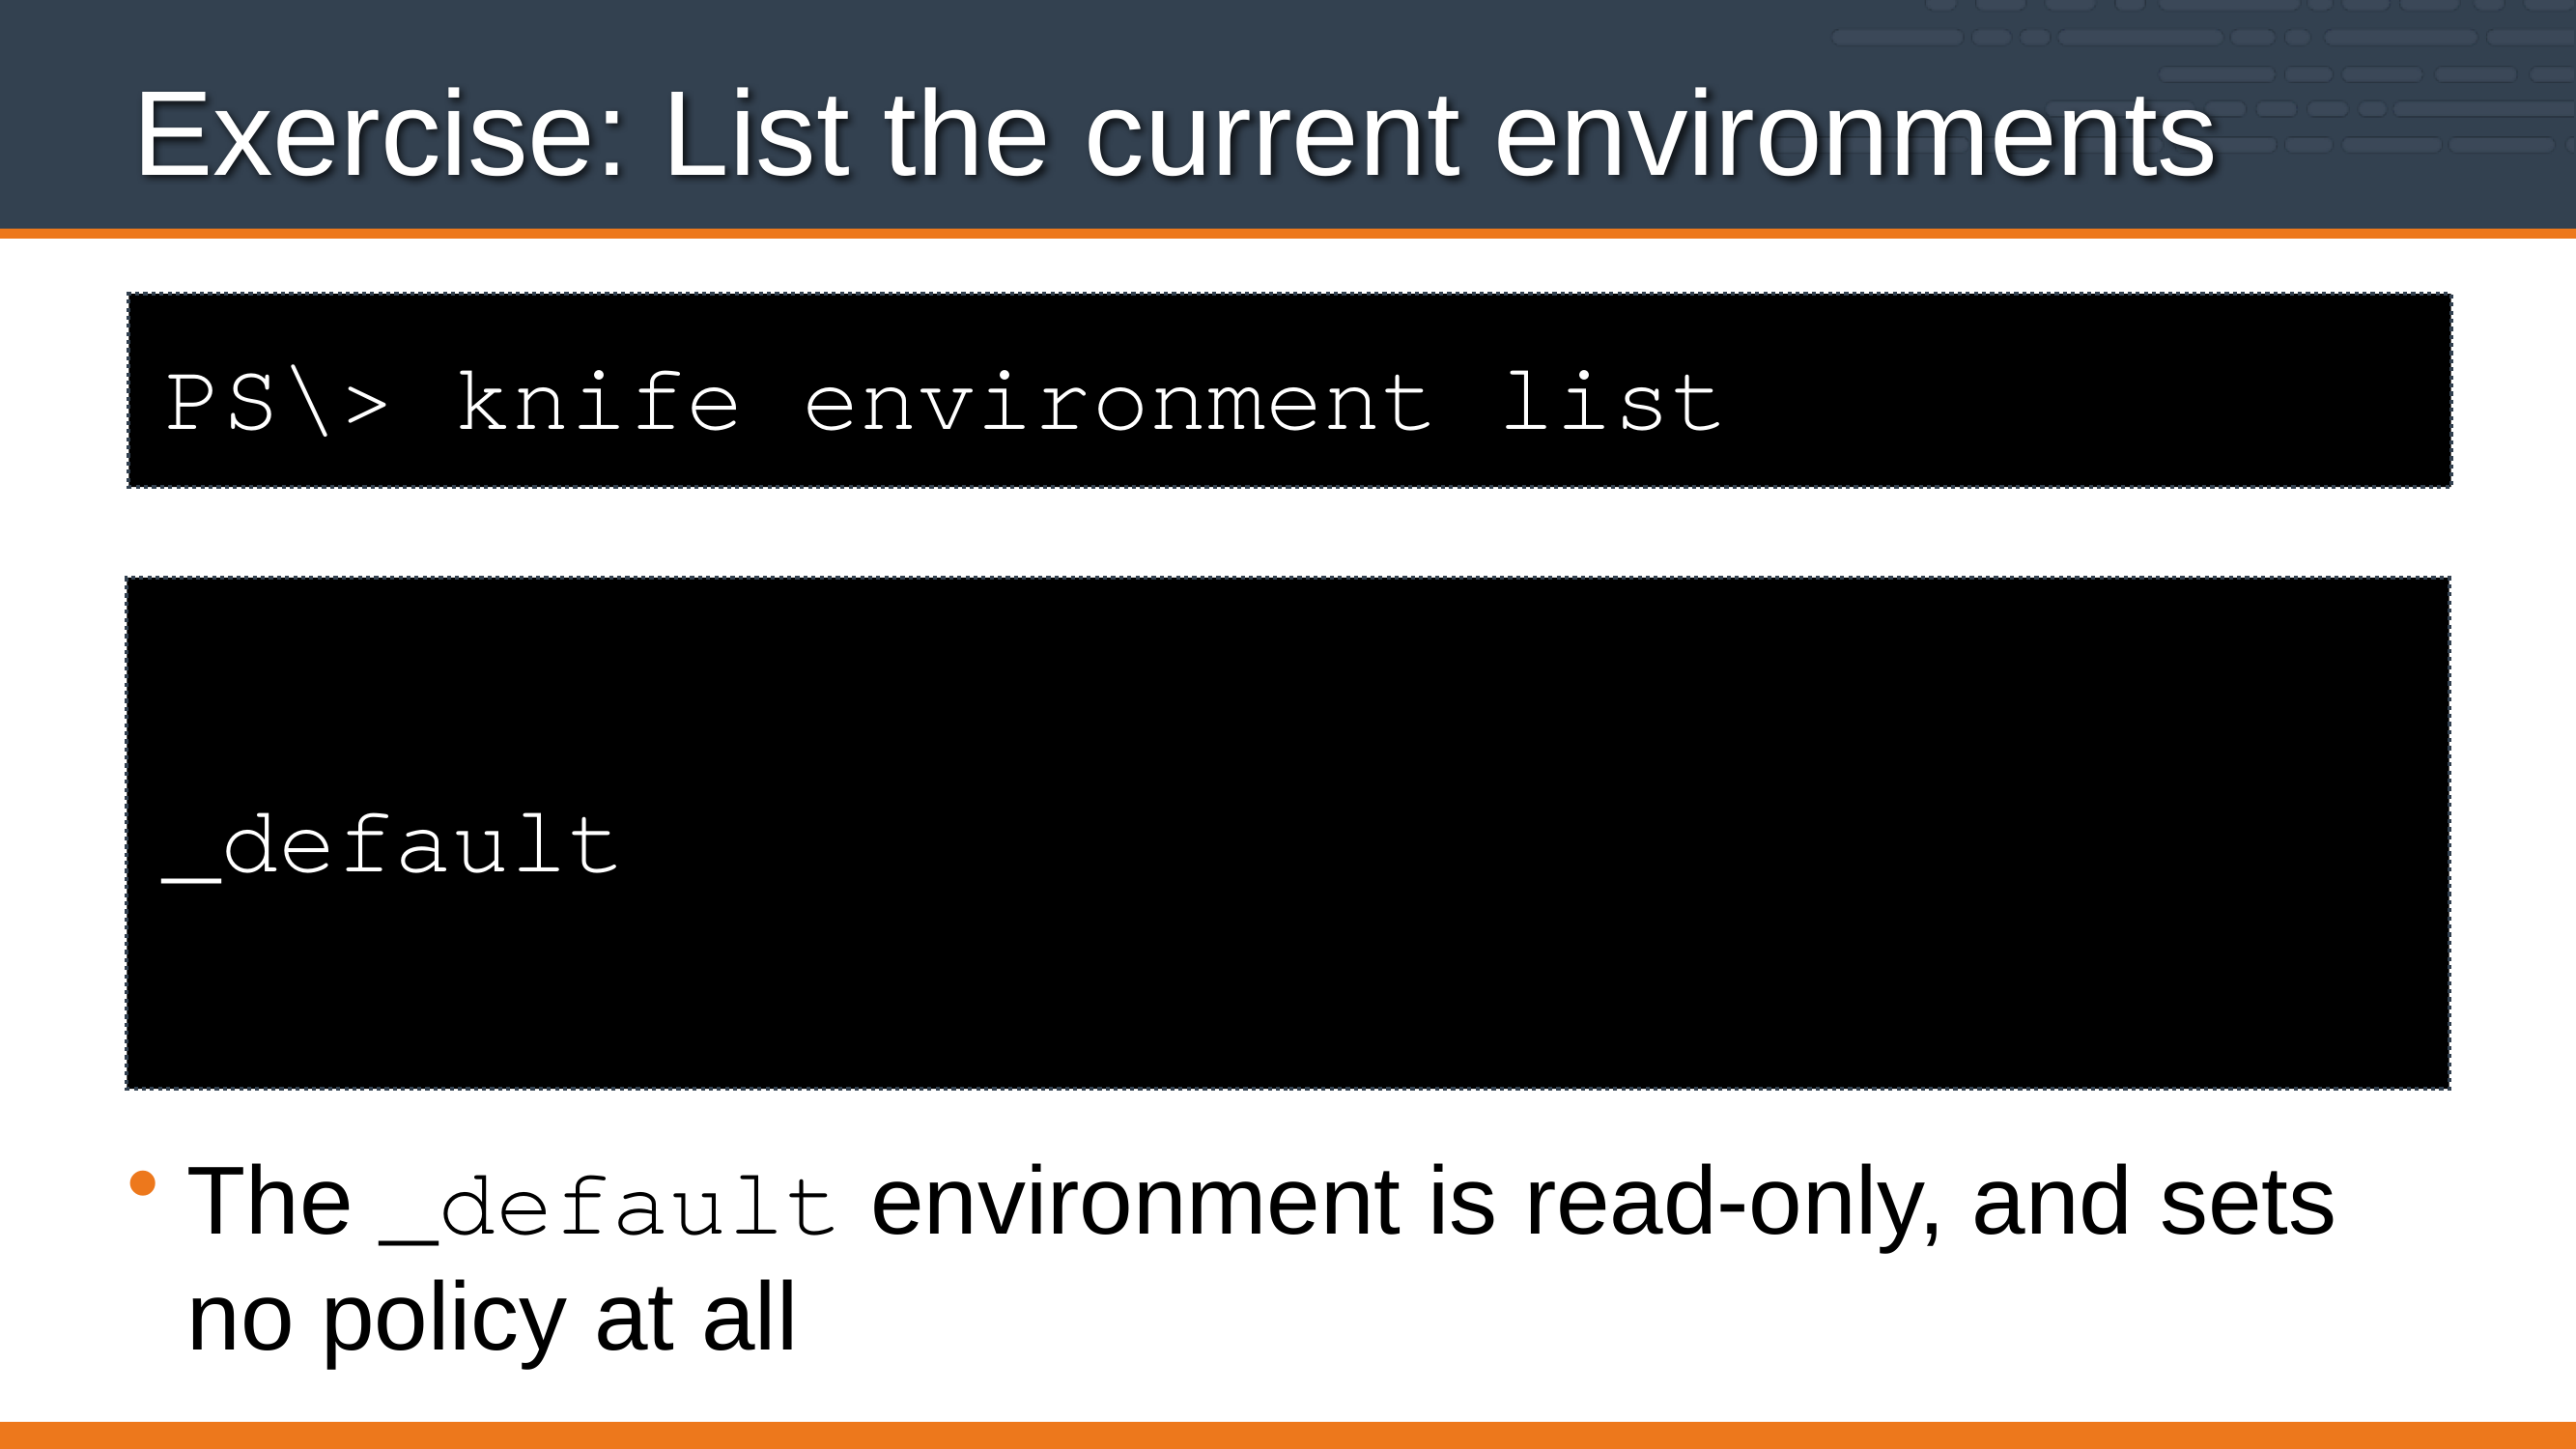

# Exercise: List the current environments
PS\> knife environment list
_default
The _default environment is read-only, and sets no policy at all